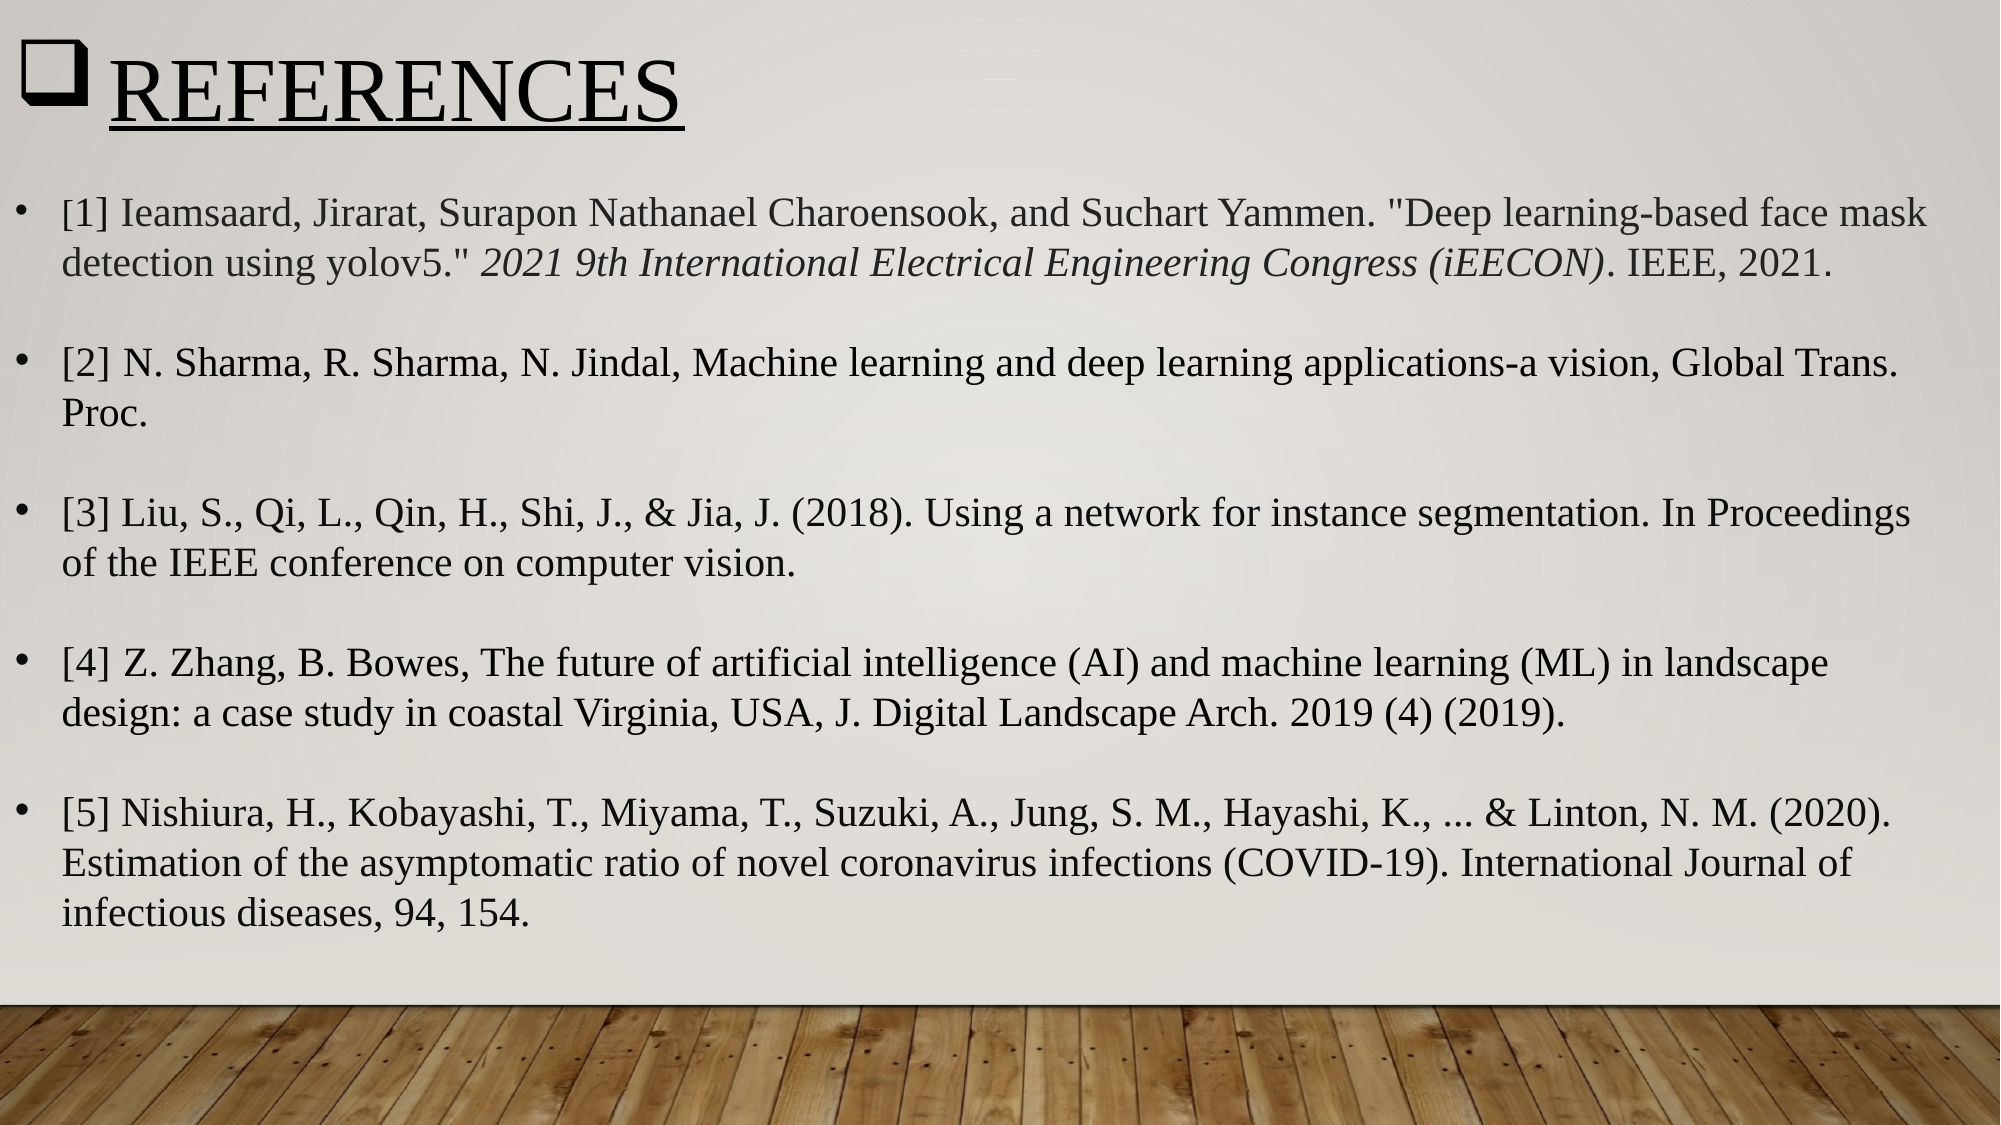

REFERENCES

[1] Ieamsaard, Jirarat, Surapon Nathanael Charoensook, and Suchart Yammen. "Deep learning-based face mask detection using yolov5." 2021 9th International Electrical Engineering Congress (iEECON). IEEE, 2021.

[2] N. Sharma, R. Sharma, N. Jindal, Machine learning and deep learning applications-a vision, Global Trans. Proc.

[3] Liu, S., Qi, L., Qin, H., Shi, J., & Jia, J. (2018). Using a network for instance segmentation. In Proceedings of the IEEE conference on computer vision.

[4] Z. Zhang, B. Bowes, The future of artificial intelligence (AI) and machine learning (ML) in landscape design: a case study in coastal Virginia, USA, J. Digital Landscape Arch. 2019 (4) (2019).

[5] Nishiura, H., Kobayashi, T., Miyama, T., Suzuki, A., Jung, S. M., Hayashi, K., ... & Linton, N. M. (2020). Estimation of the asymptomatic ratio of novel coronavirus infections (COVID-19). International Journal of infectious diseases, 94, 154.